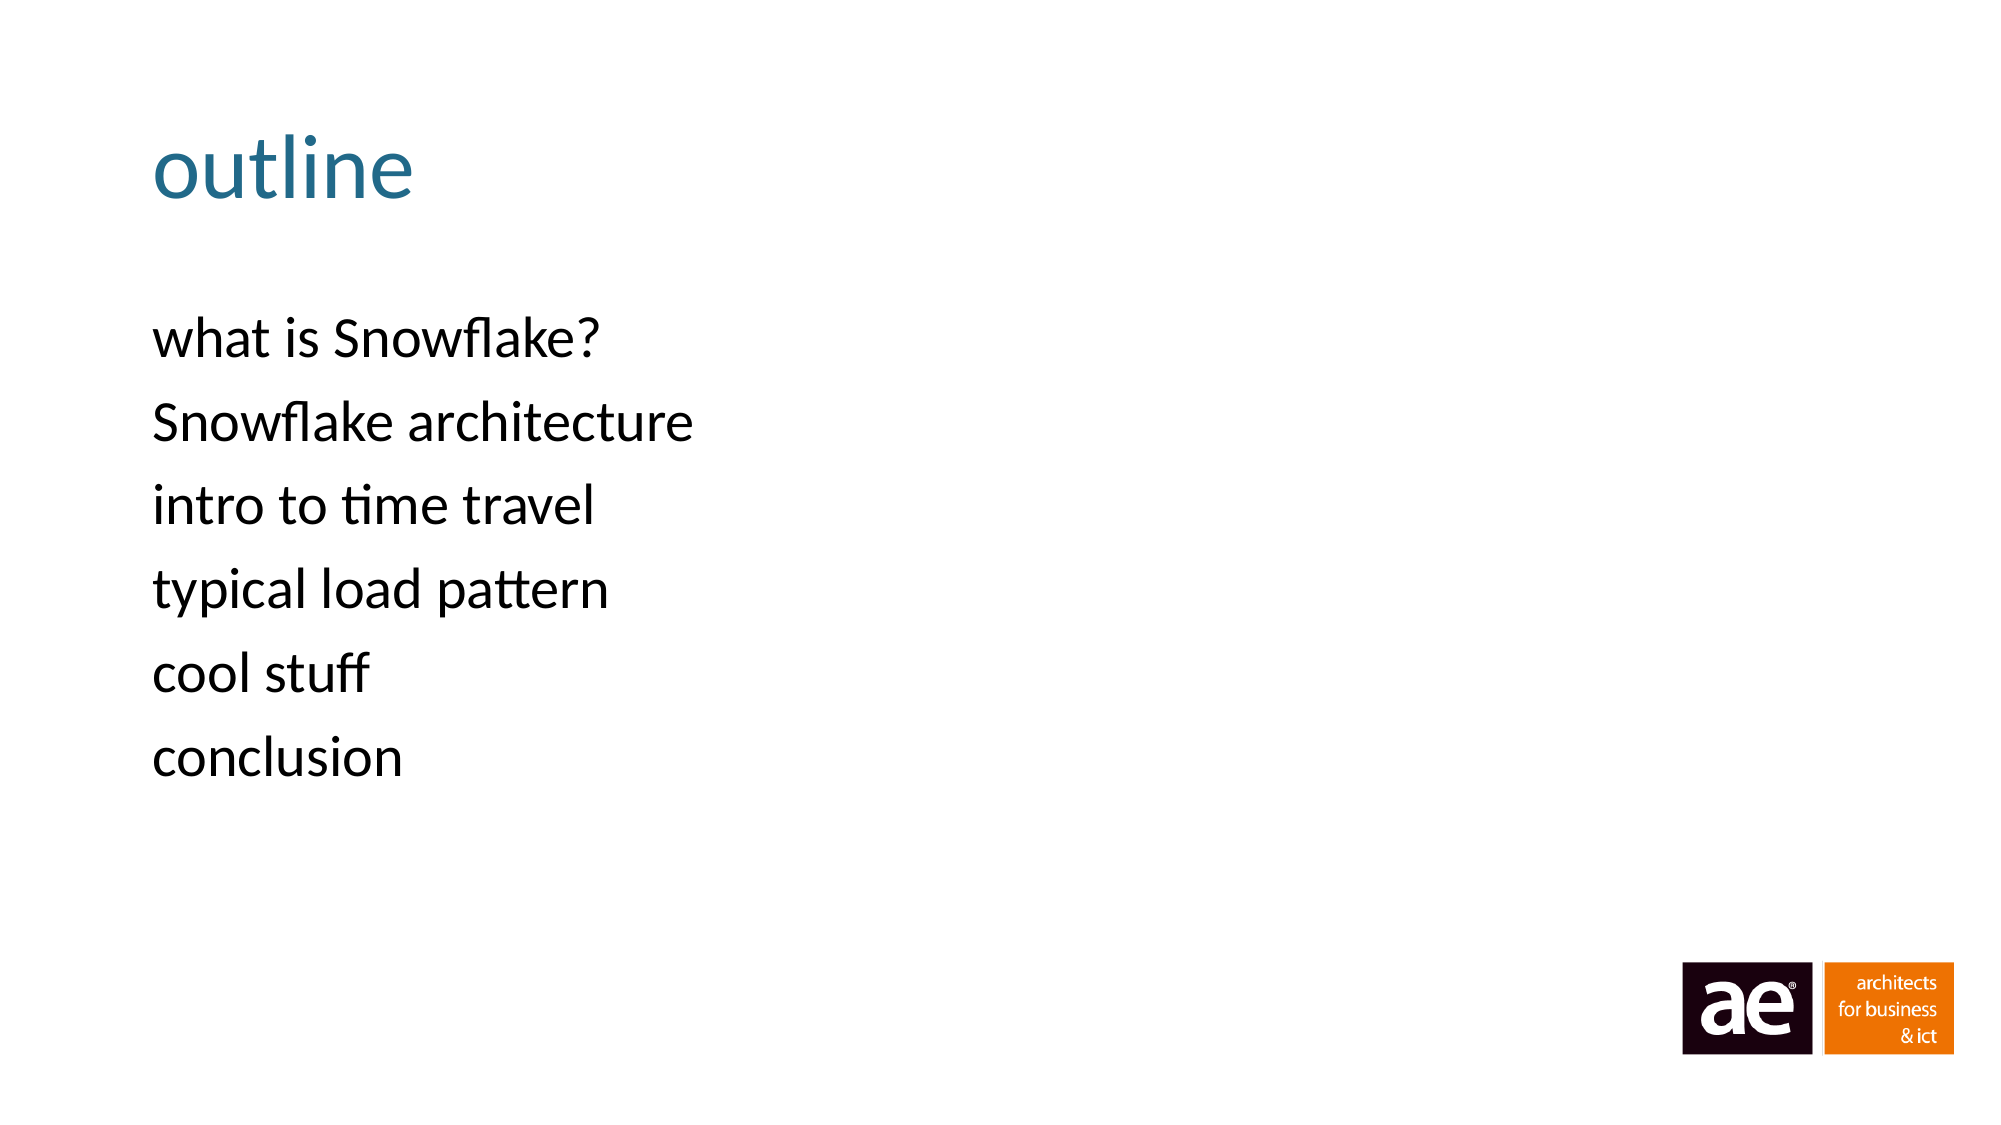

# outline
what is Snowflake?
Snowflake architecture
intro to time travel
typical load pattern
cool stuff
conclusion